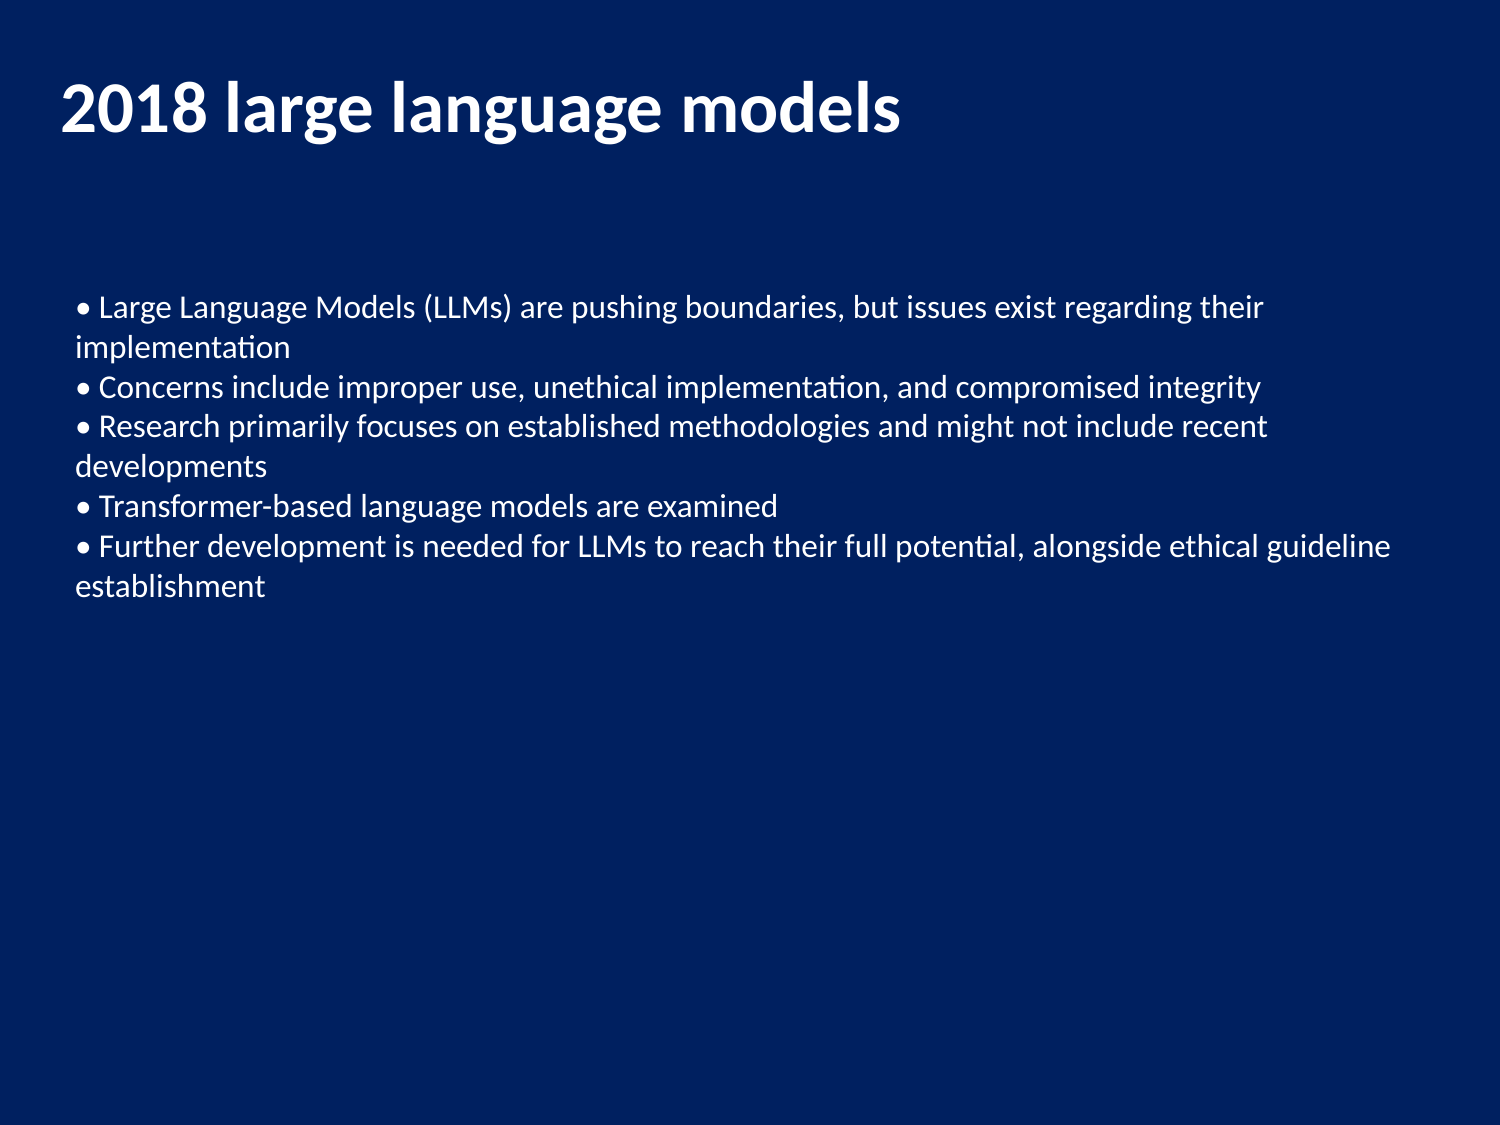

2018 large language models
• Large Language Models (LLMs) are pushing boundaries, but issues exist regarding their implementation
• Concerns include improper use, unethical implementation, and compromised integrity
• Research primarily focuses on established methodologies and might not include recent developments
• Transformer-based language models are examined
• Further development is needed for LLMs to reach their full potential, alongside ethical guideline establishment